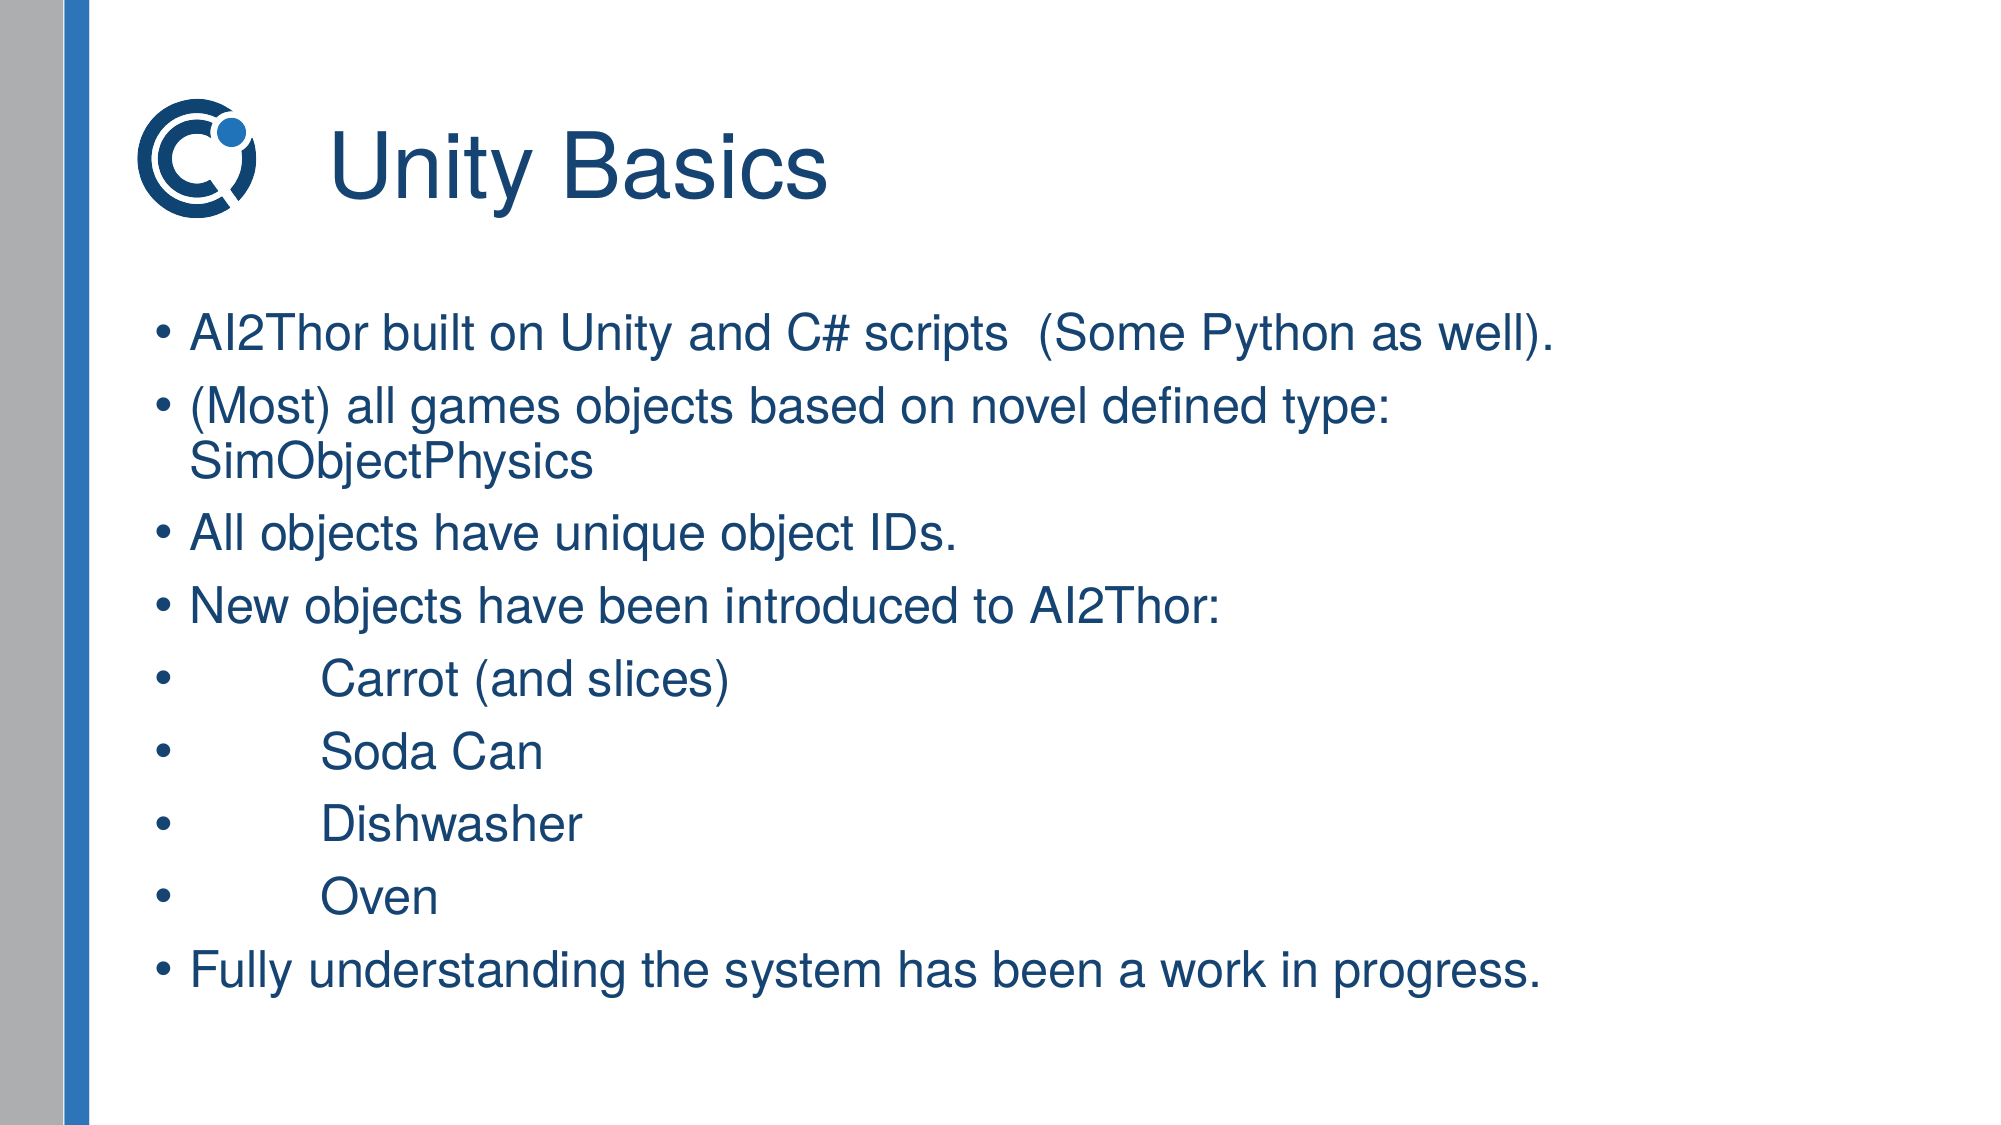

# Unity Basics
AI2Thor built on Unity and C# scripts  (Some Python as well).
(Most) all games objects based on novel defined type: 	SimObjectPhysics
All objects have unique object IDs.
New objects have been introduced to AI2Thor:
	Carrot (and slices)
	Soda Can
	Dishwasher
	Oven
Fully understanding the system has been a work in progress.